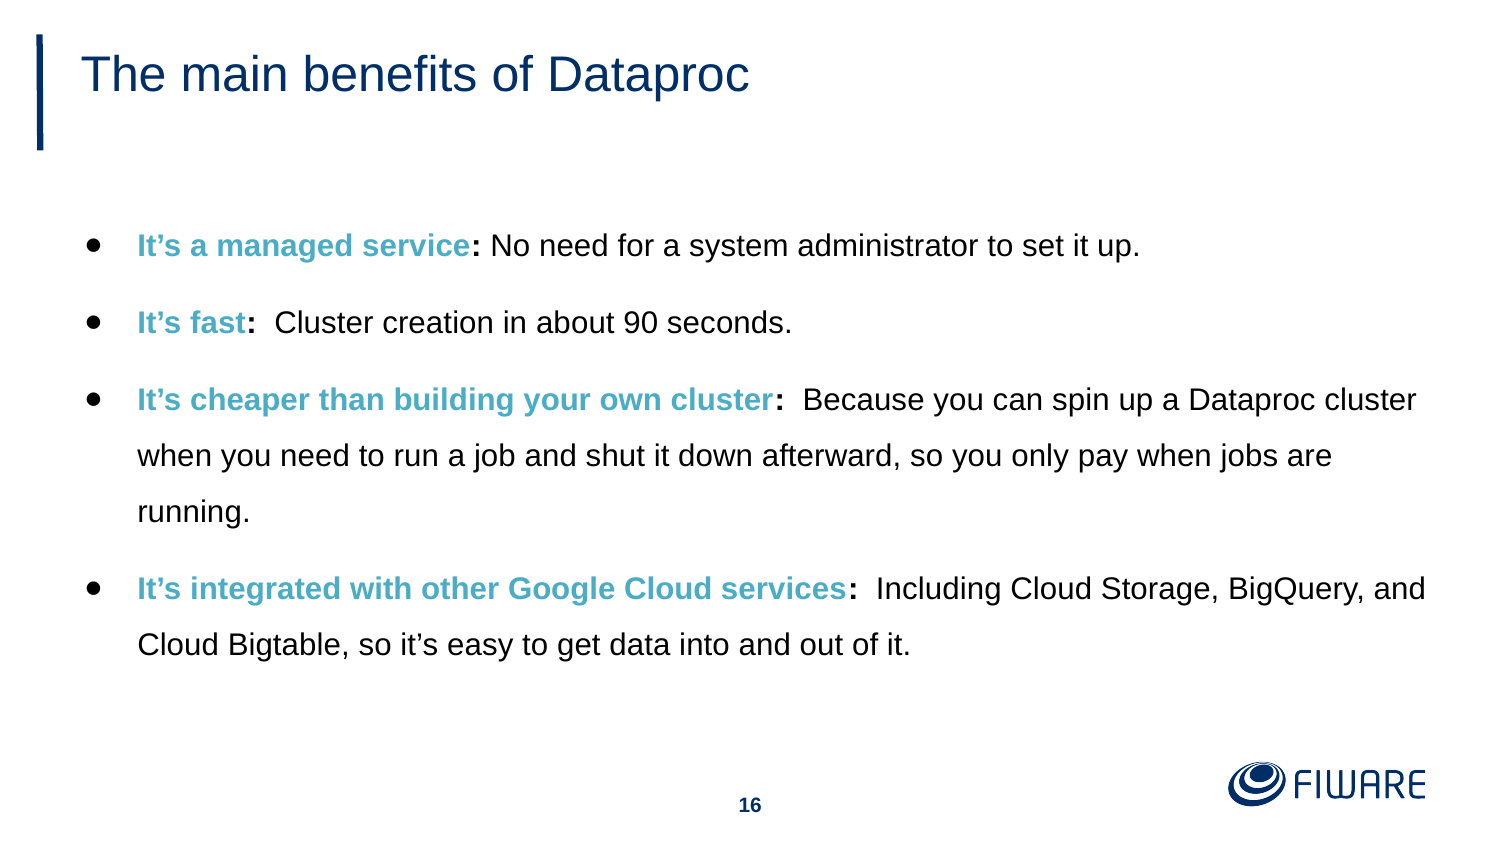

# The main benefits of Dataproc

It’s a managed service: No need for a system administrator to set it up.
It’s fast:  Cluster creation in about 90 seconds.
It’s cheaper than building your own cluster:  Because you can spin up a Dataproc cluster when you need to run a job and shut it down afterward, so you only pay when jobs are running.
It’s integrated with other Google Cloud services:  Including Cloud Storage, BigQuery, and Cloud Bigtable, so it’s easy to get data into and out of it.
16